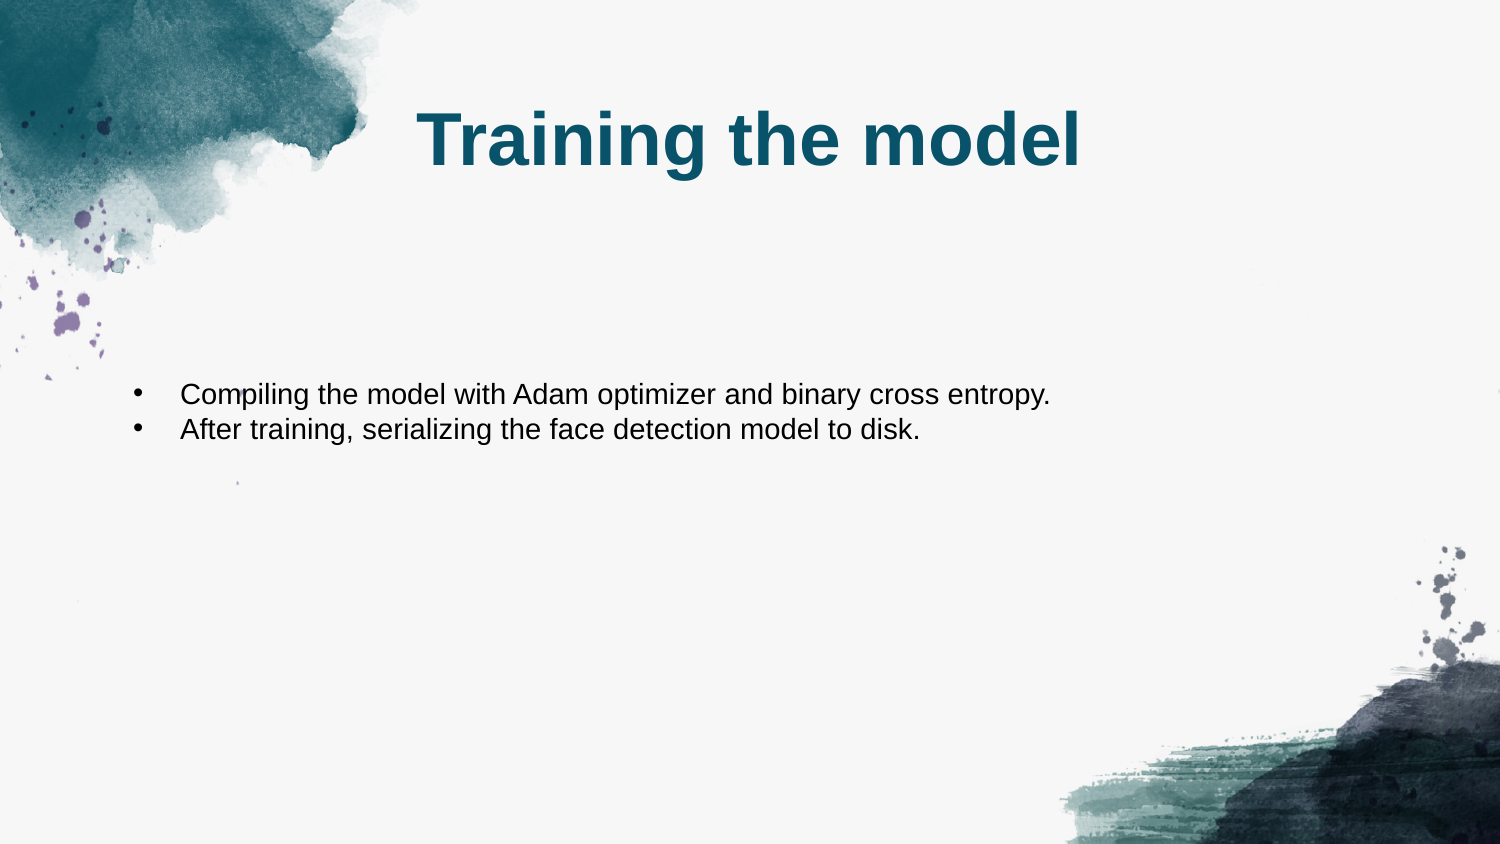

# Training the model
Compiling the model with Adam optimizer and binary cross entropy.
After training, serializing the face detection model to disk.